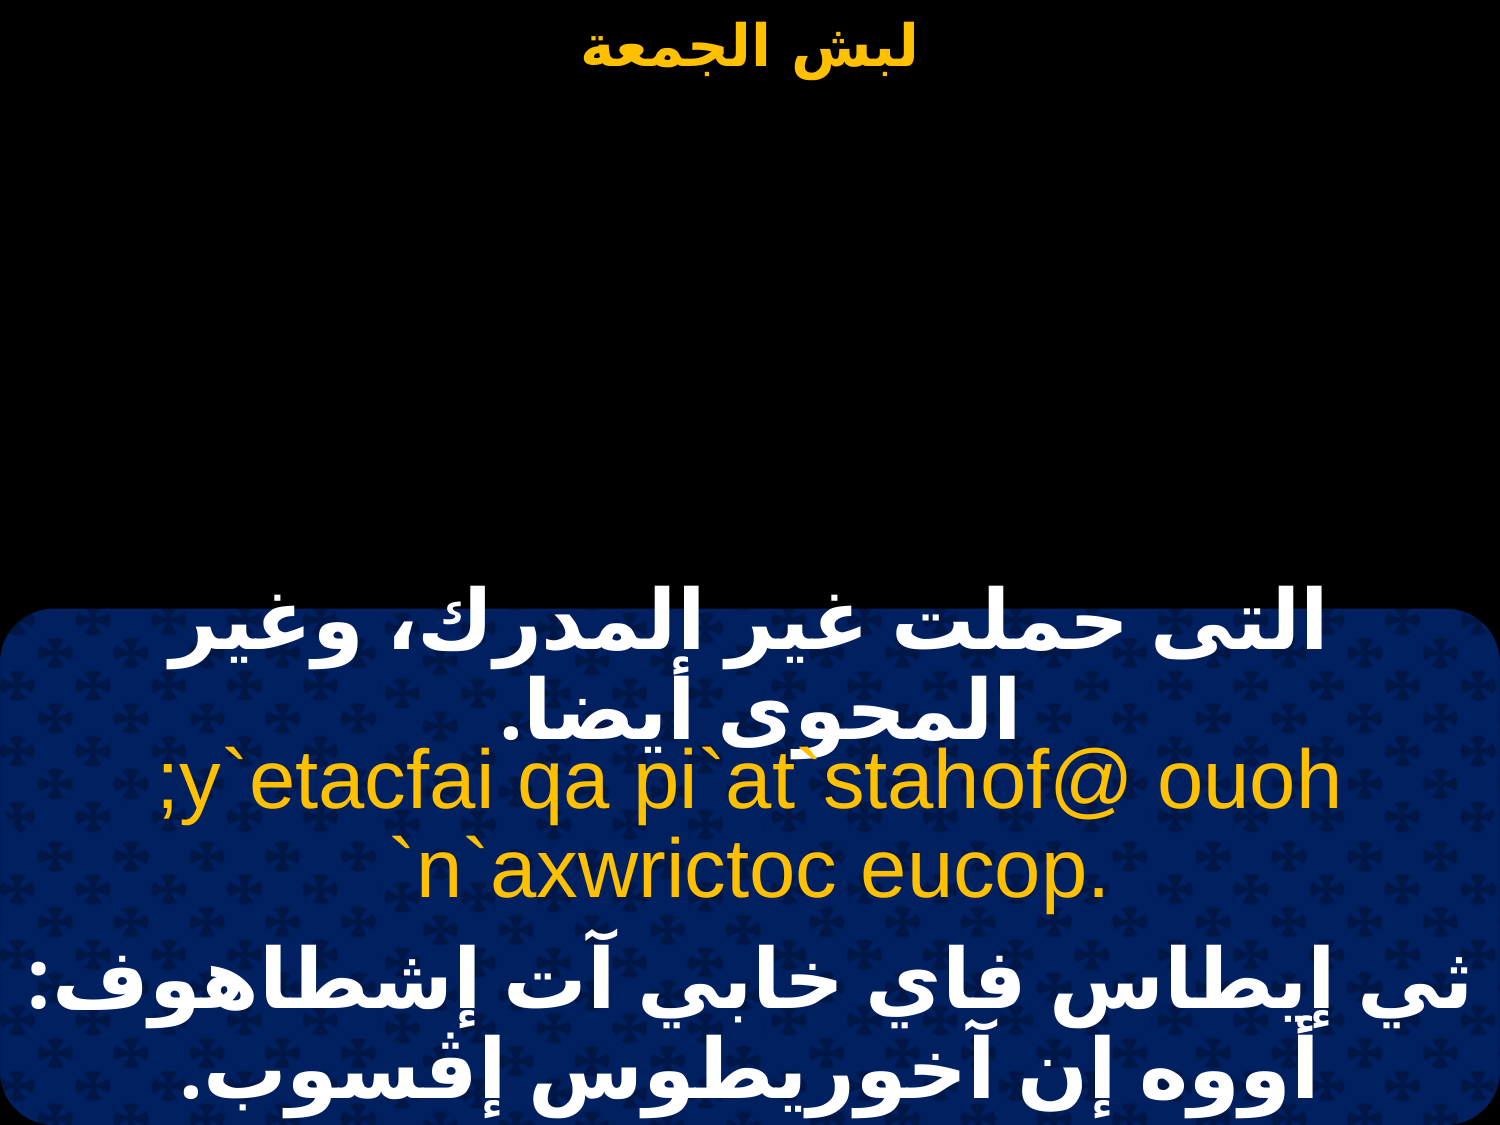

#
التى حملت غير المدرك، وغير المحوى أيضا.
;y`etacfai qa pi`at`stahof@ ouoh `n`axwrictoc eucop.
ثي إيطاس فاي خابي آت إشطاهوف: أووه إن آخوريطوس إڤسوب.